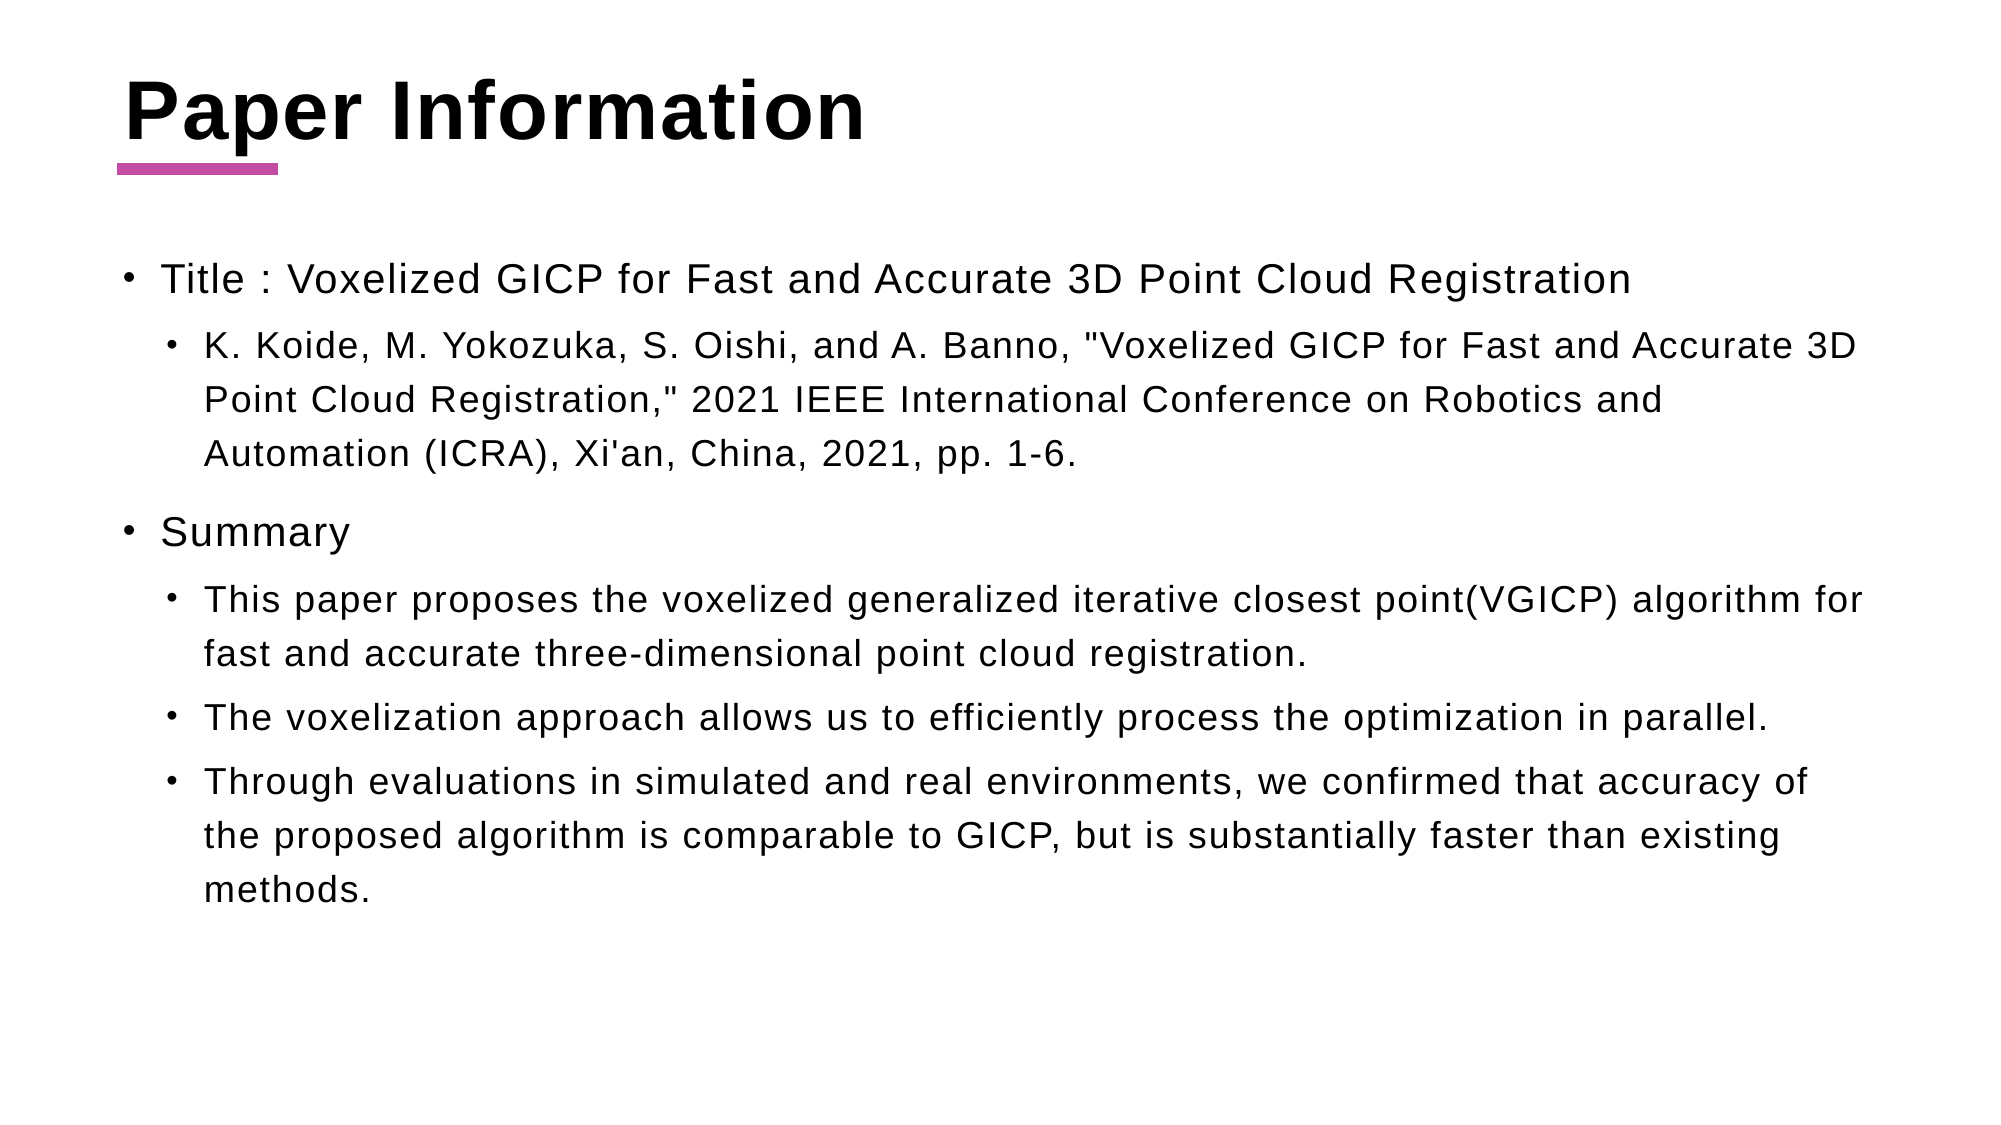

# Paper Information
Title : Voxelized GICP for Fast and Accurate 3D Point Cloud Registration
K. Koide, M. Yokozuka, S. Oishi, and A. Banno, "Voxelized GICP for Fast and Accurate 3D Point Cloud Registration," 2021 IEEE International Conference on Robotics and Automation (ICRA), Xi'an, China, 2021, pp. 1-6.
Summary
This paper proposes the voxelized generalized iterative closest point(VGICP) algorithm for fast and accurate three-dimensional point cloud registration.
The voxelization approach allows us to efficiently process the optimization in parallel.
Through evaluations in simulated and real environments, we confirmed that accuracy of the proposed algorithm is comparable to GICP, but is substantially faster than existing methods.